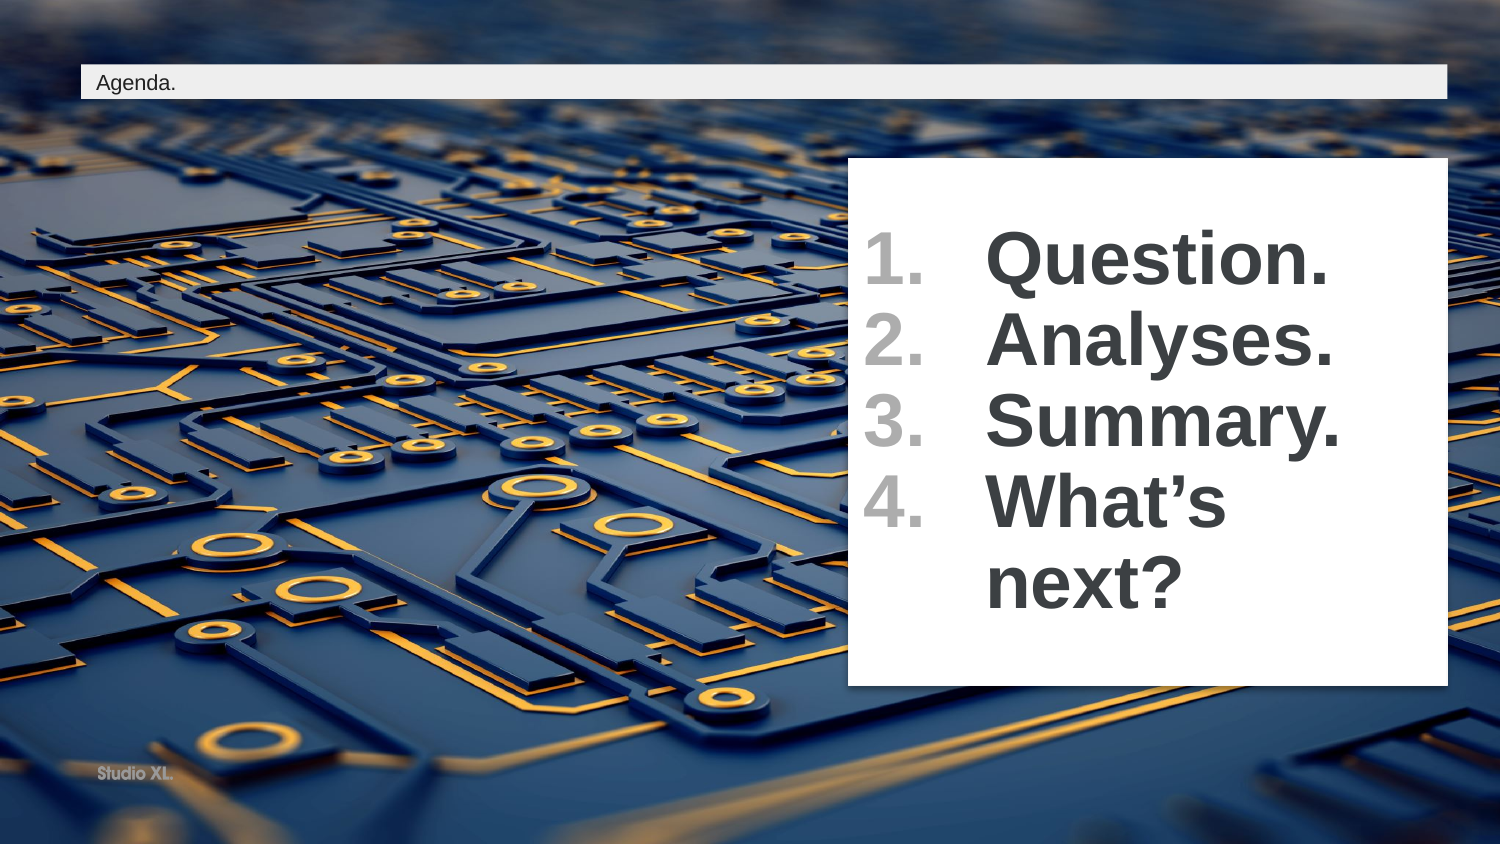

# Agenda.
Question.
Analyses.
Summary.
What’s next?